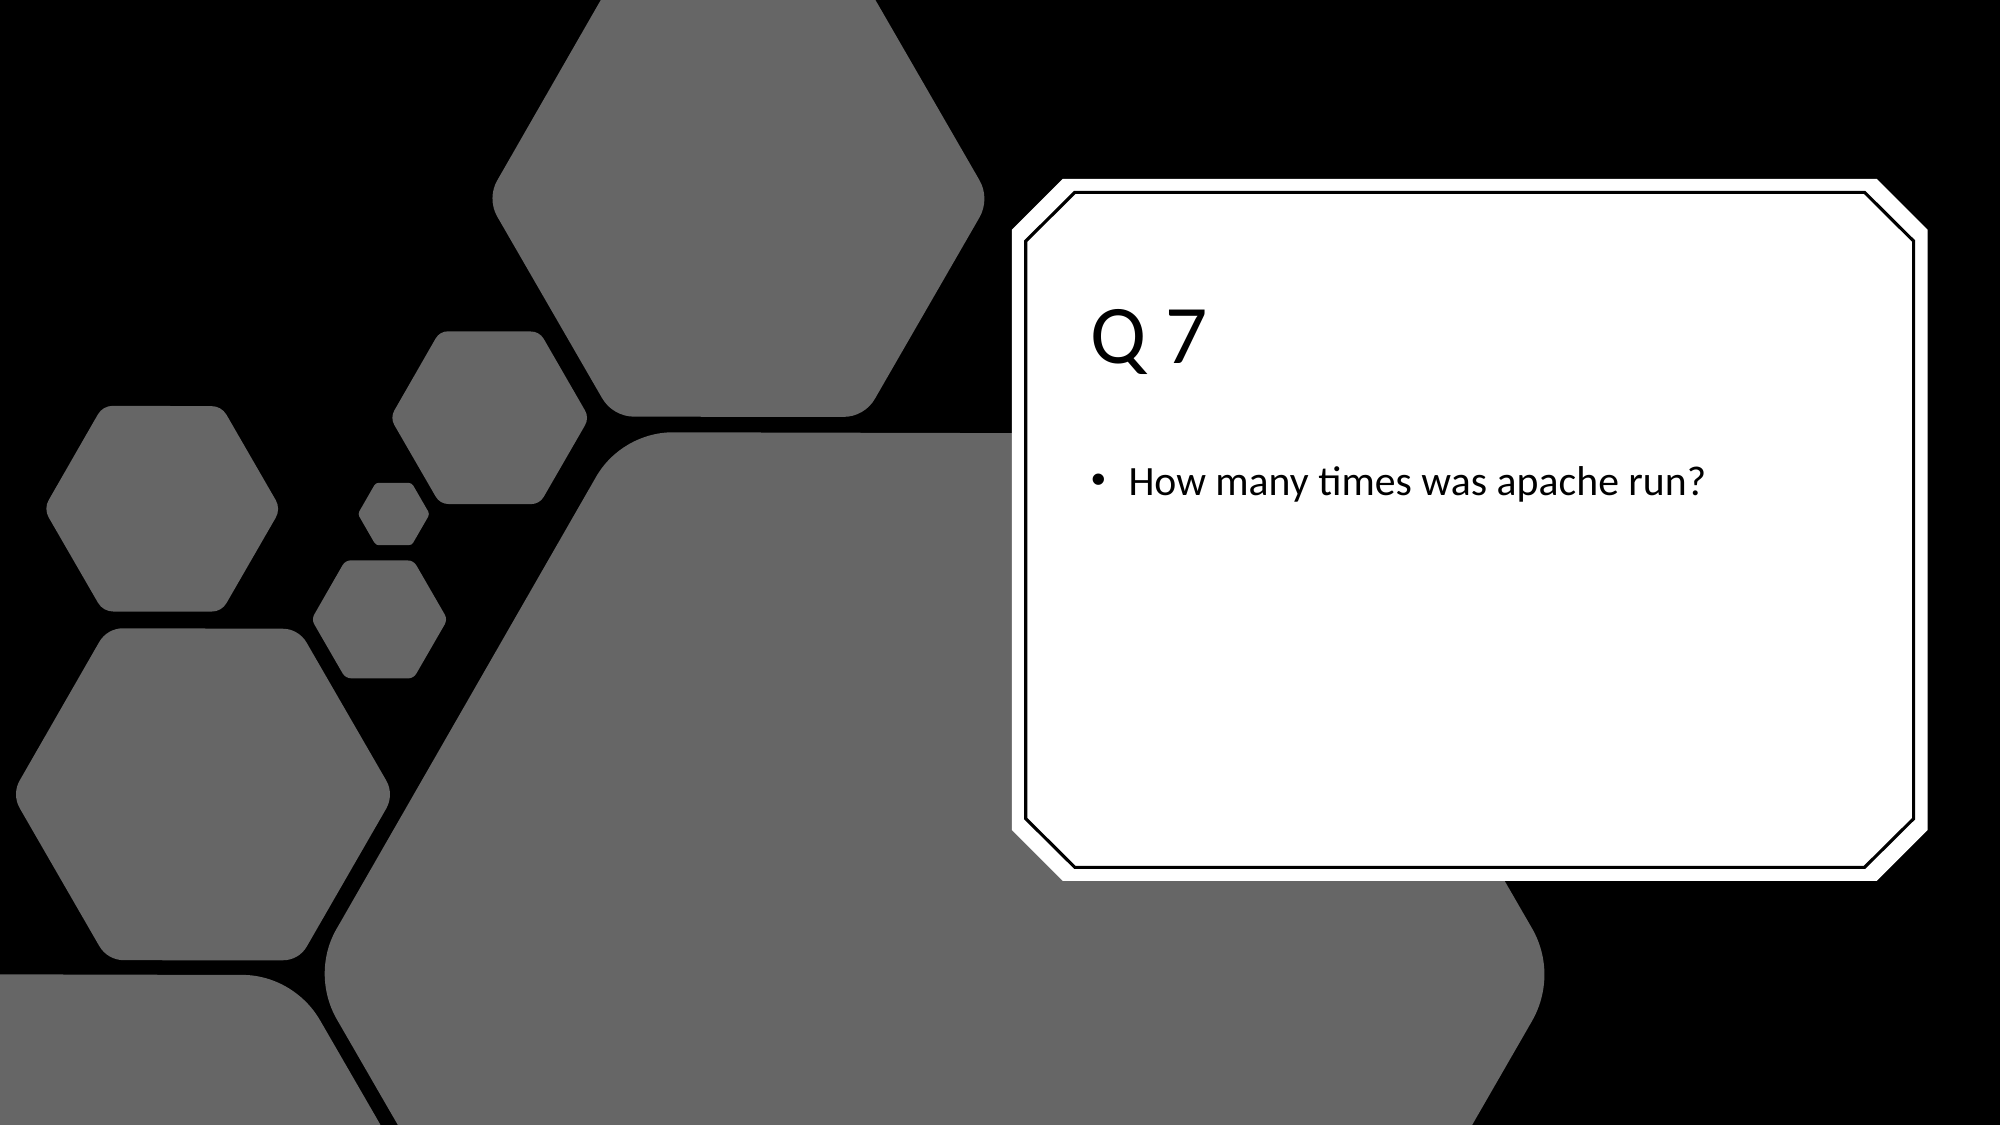

# Q 7
How many times was apache run?